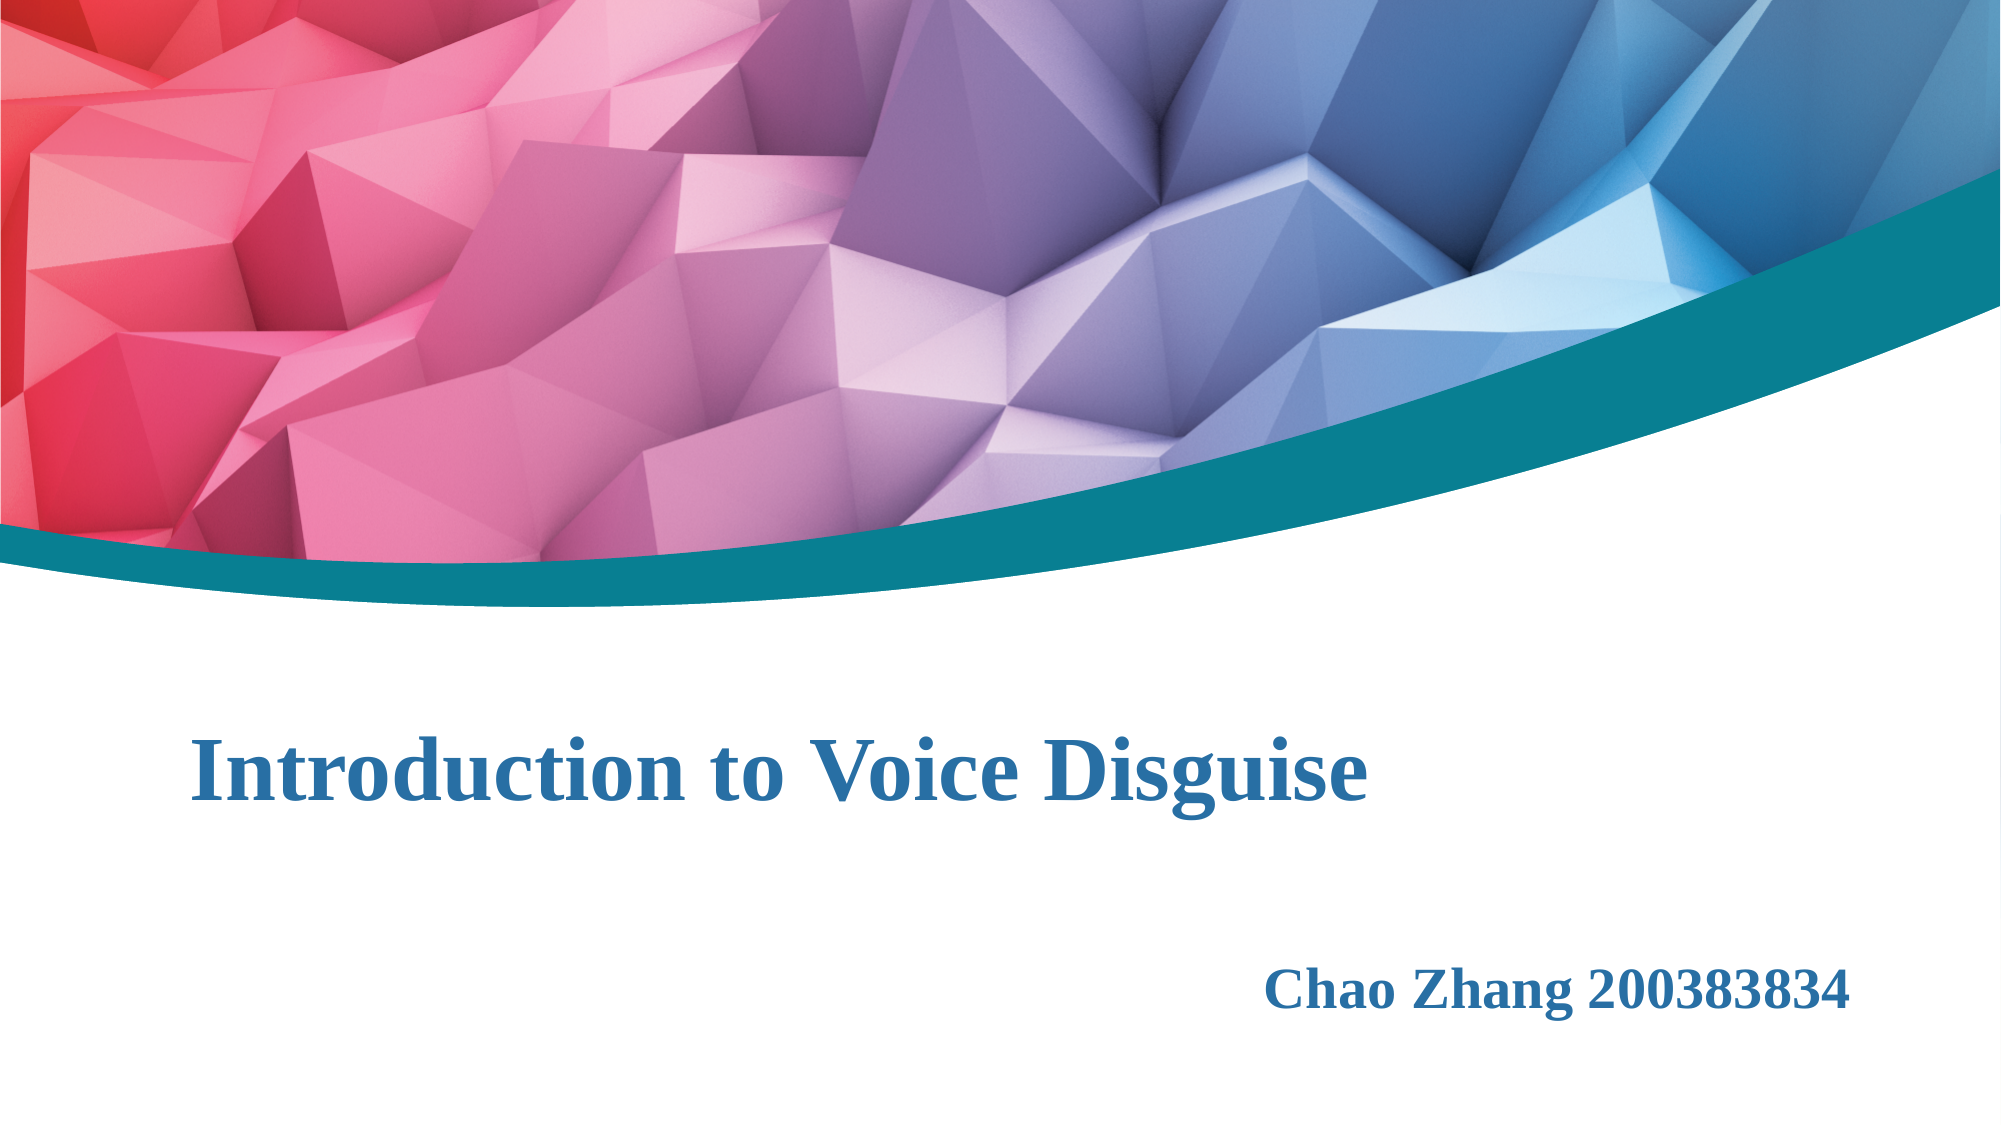

# Introduction to Voice Disguise
Chao Zhang 200383834